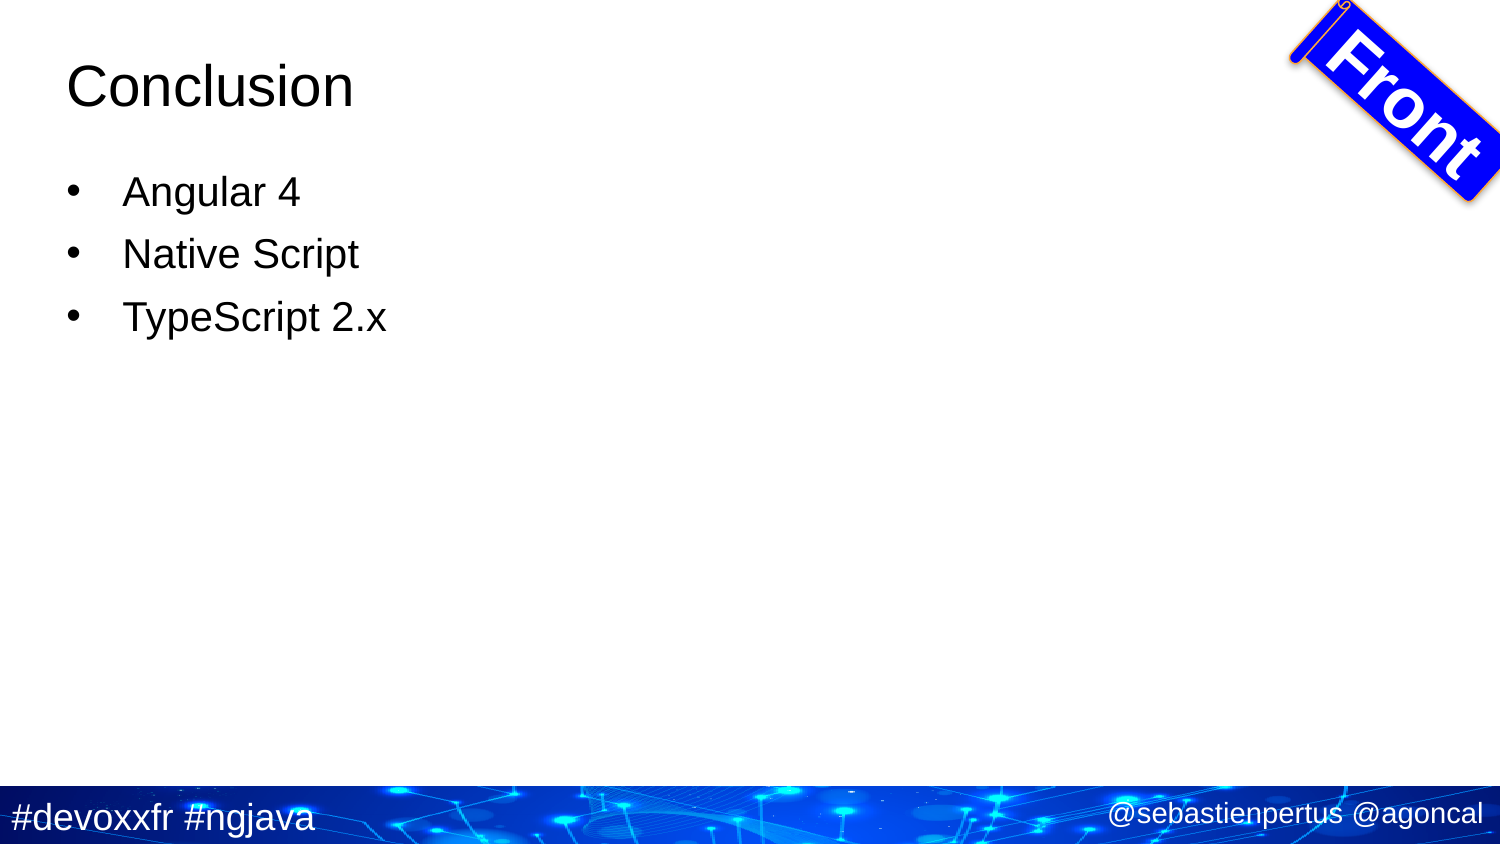

# Conclusion
Front
Angular 4
Native Script
TypeScript 2.x